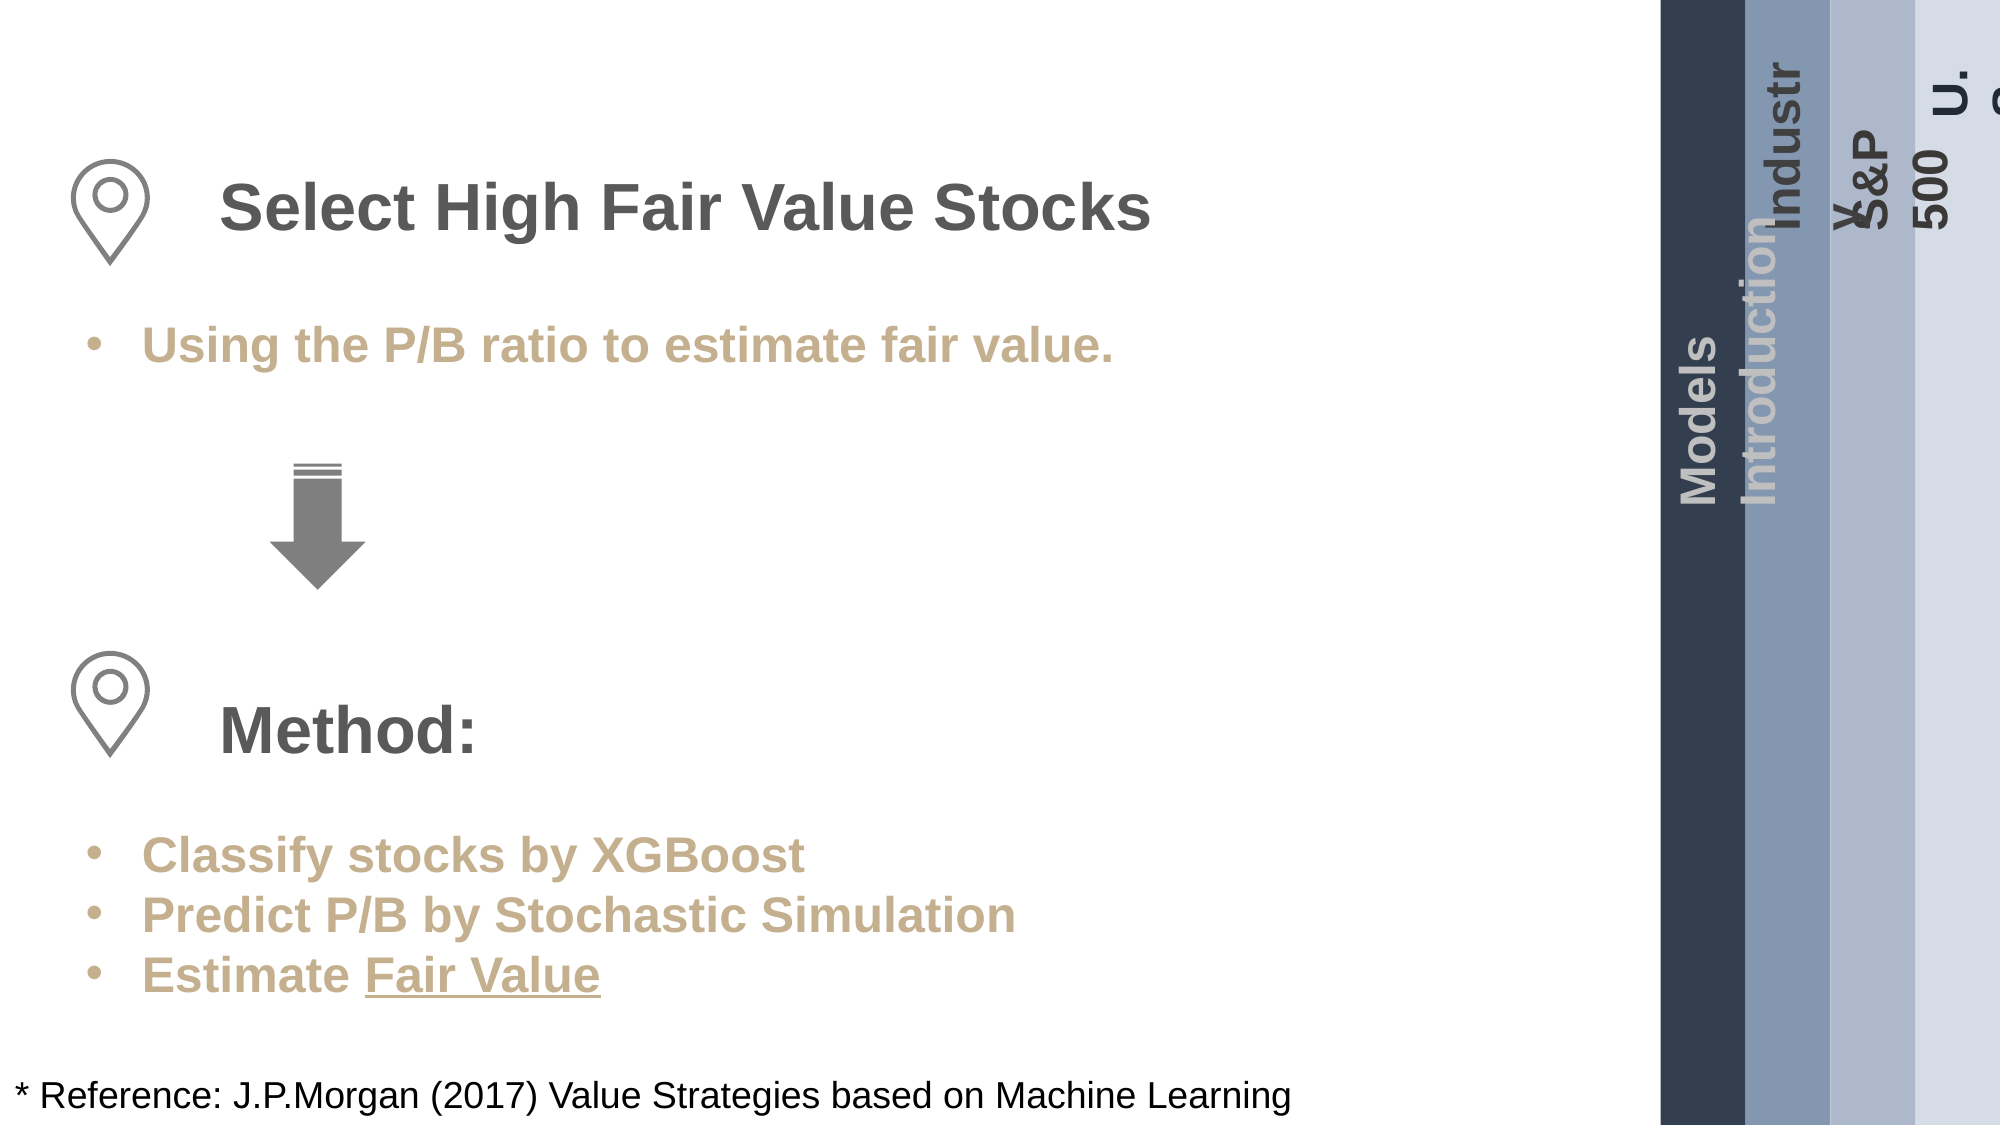

Models Introduction
Industry
S&P 500
U.S.
Select High Fair Value Stocks

Using the P/B ratio to estimate fair value.

Method:
Classify stocks by XGBoost
Predict P/B by Stochastic Simulation
Estimate Fair Value
* Reference: J.P.Morgan (2017) Value Strategies based on Machine Learning